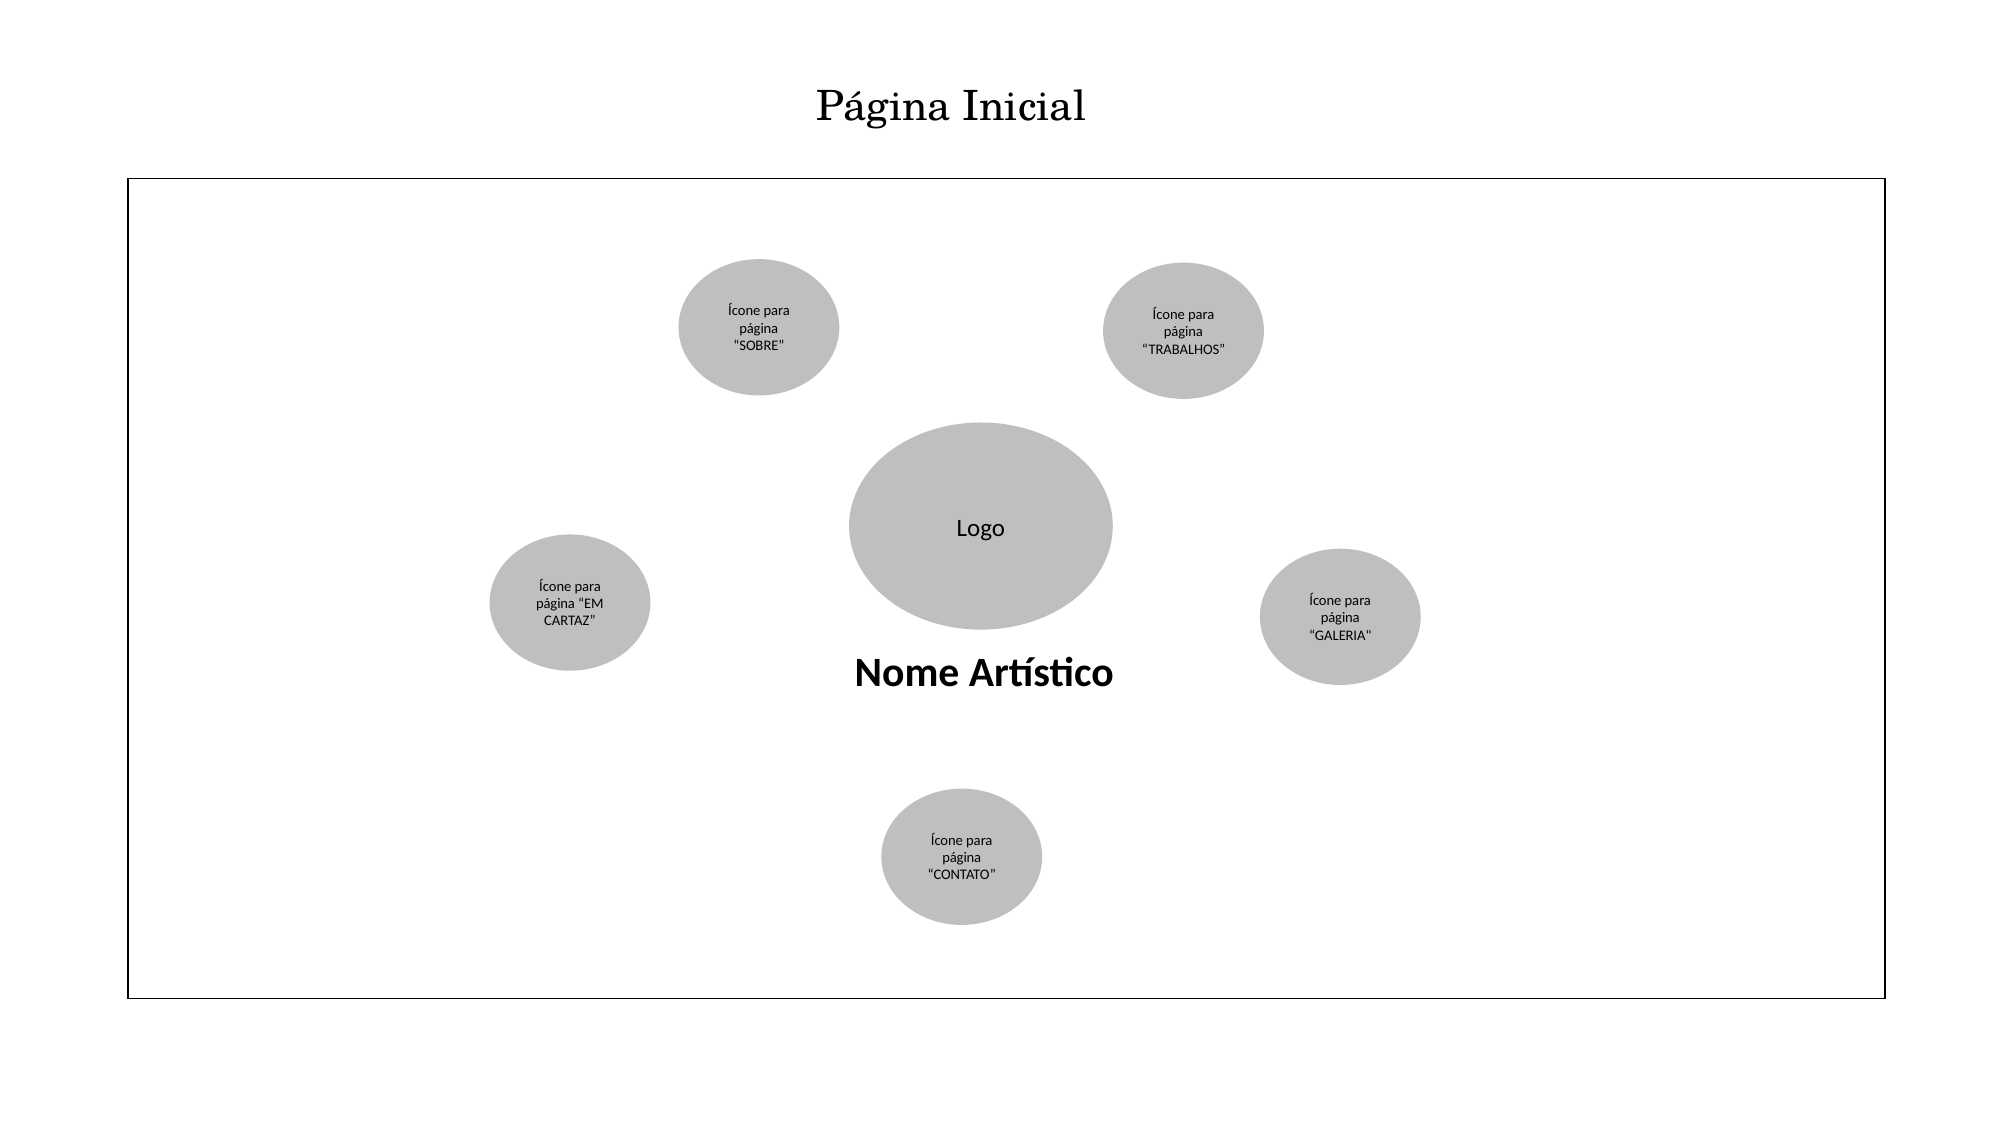

Página Inicial

Ícone para página “SOBRE”
Ícone para página “TRABALHOS”
Logo
Ícone para página “EM CARTAZ”
Ícone para página “GALERIA"
Nome Artístico
Ícone para página “CONTATO”